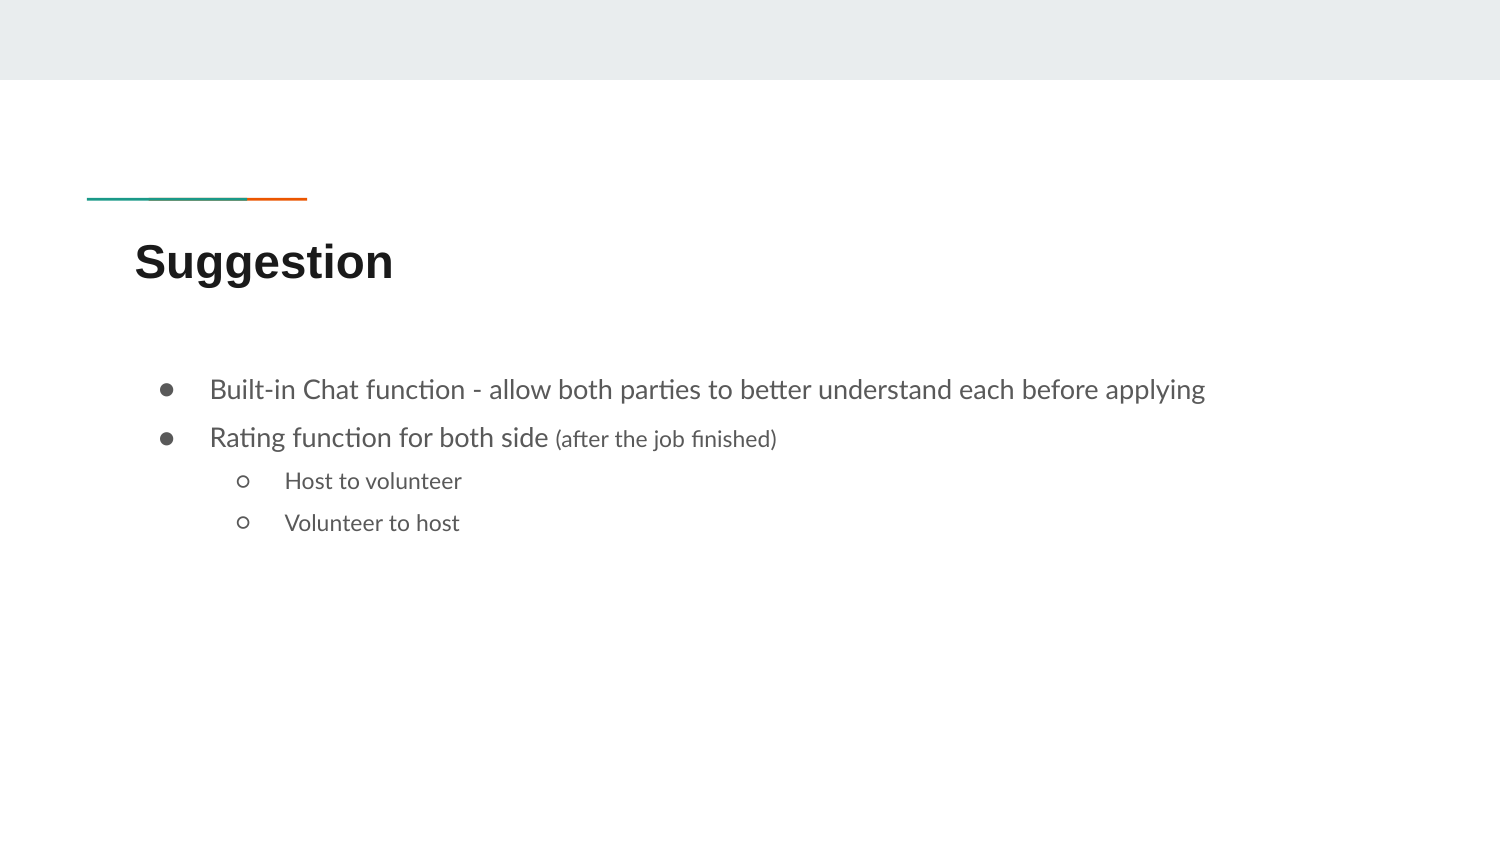

# Suggestion
Built-in Chat function - allow both parties to better understand each before applying
Rating function for both side (after the job finished)
Host to volunteer
Volunteer to host